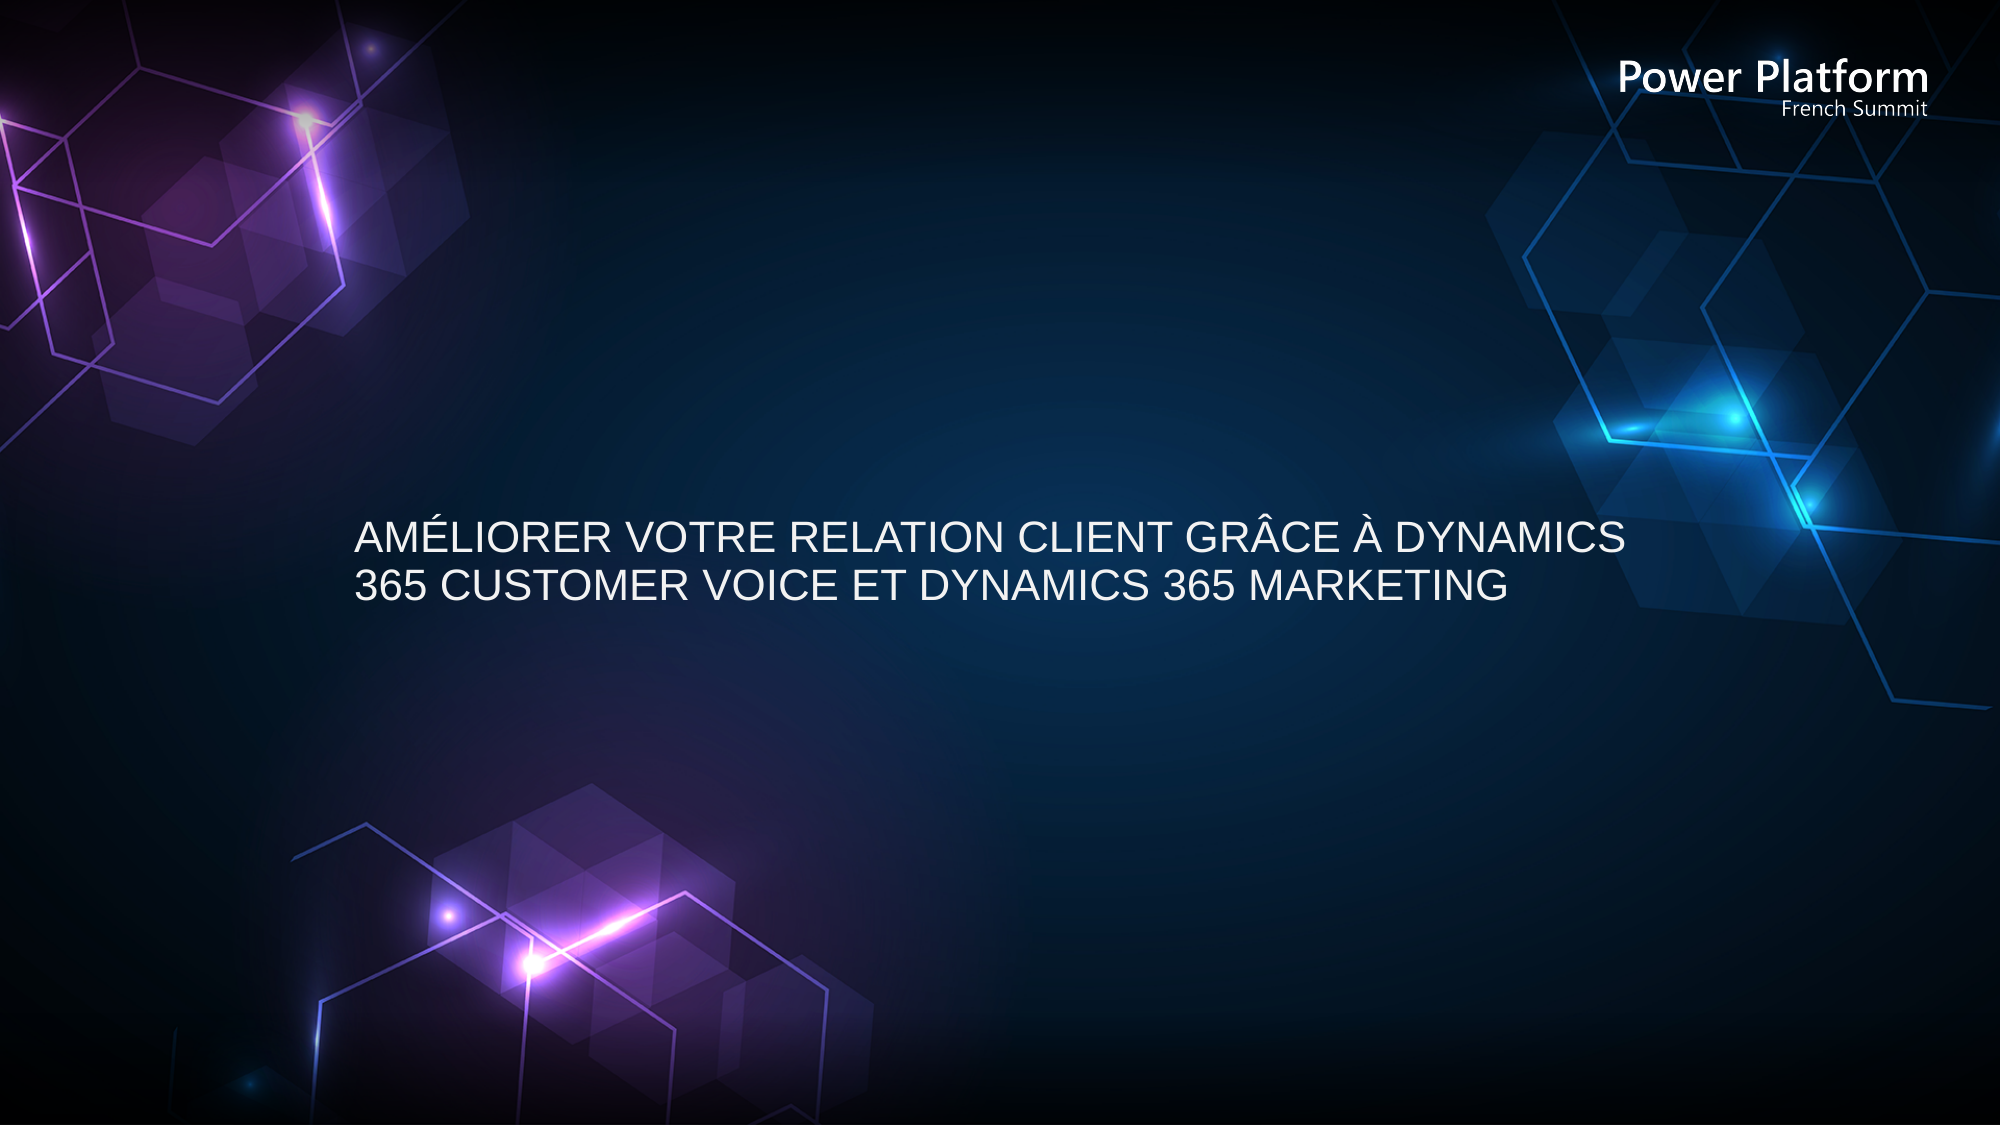

# Améliorer votre relation client grâce à Dynamics 365 Customer Voice et Dynamics 365 Marketing